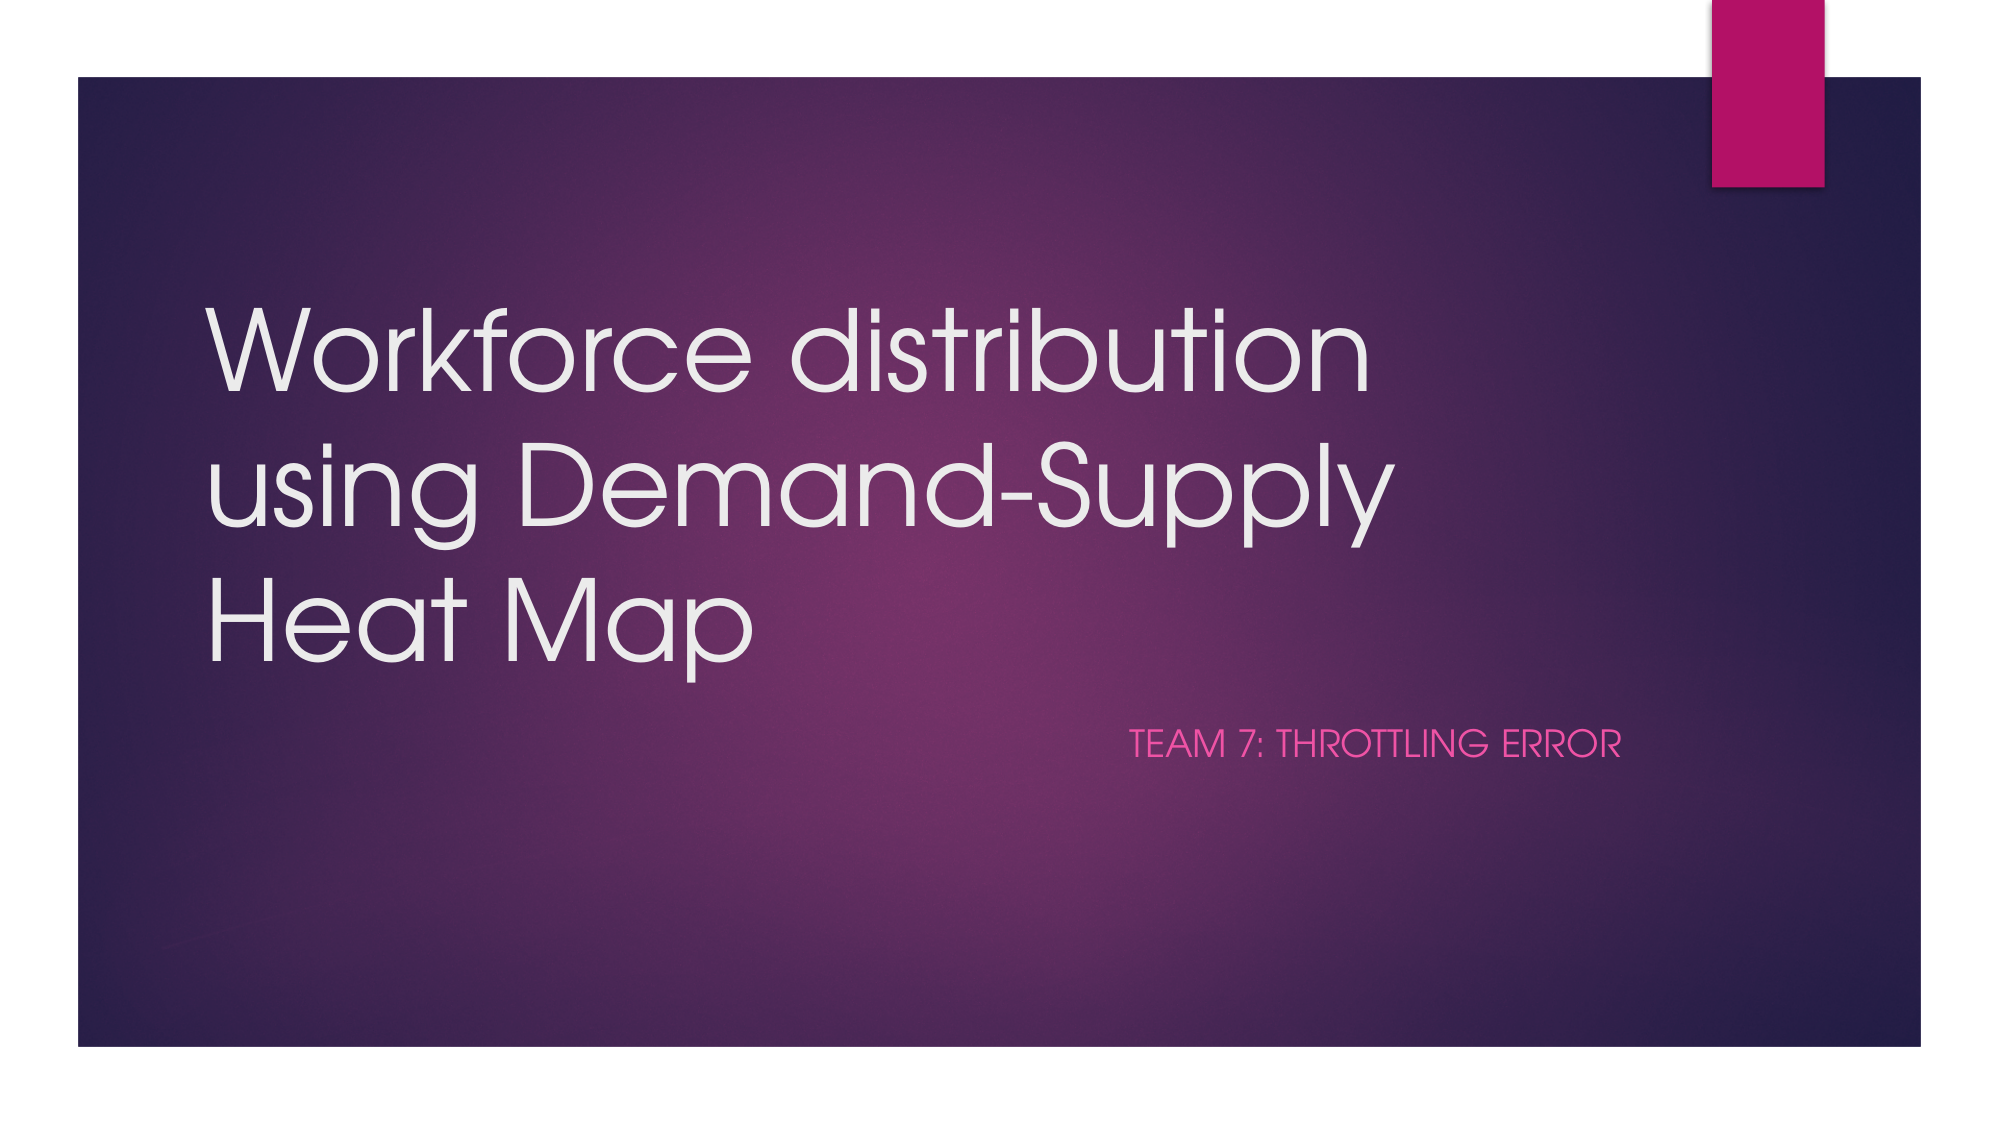

# Workforce distribution using Demand-Supply Heat Map
Team 7: Throttling Error